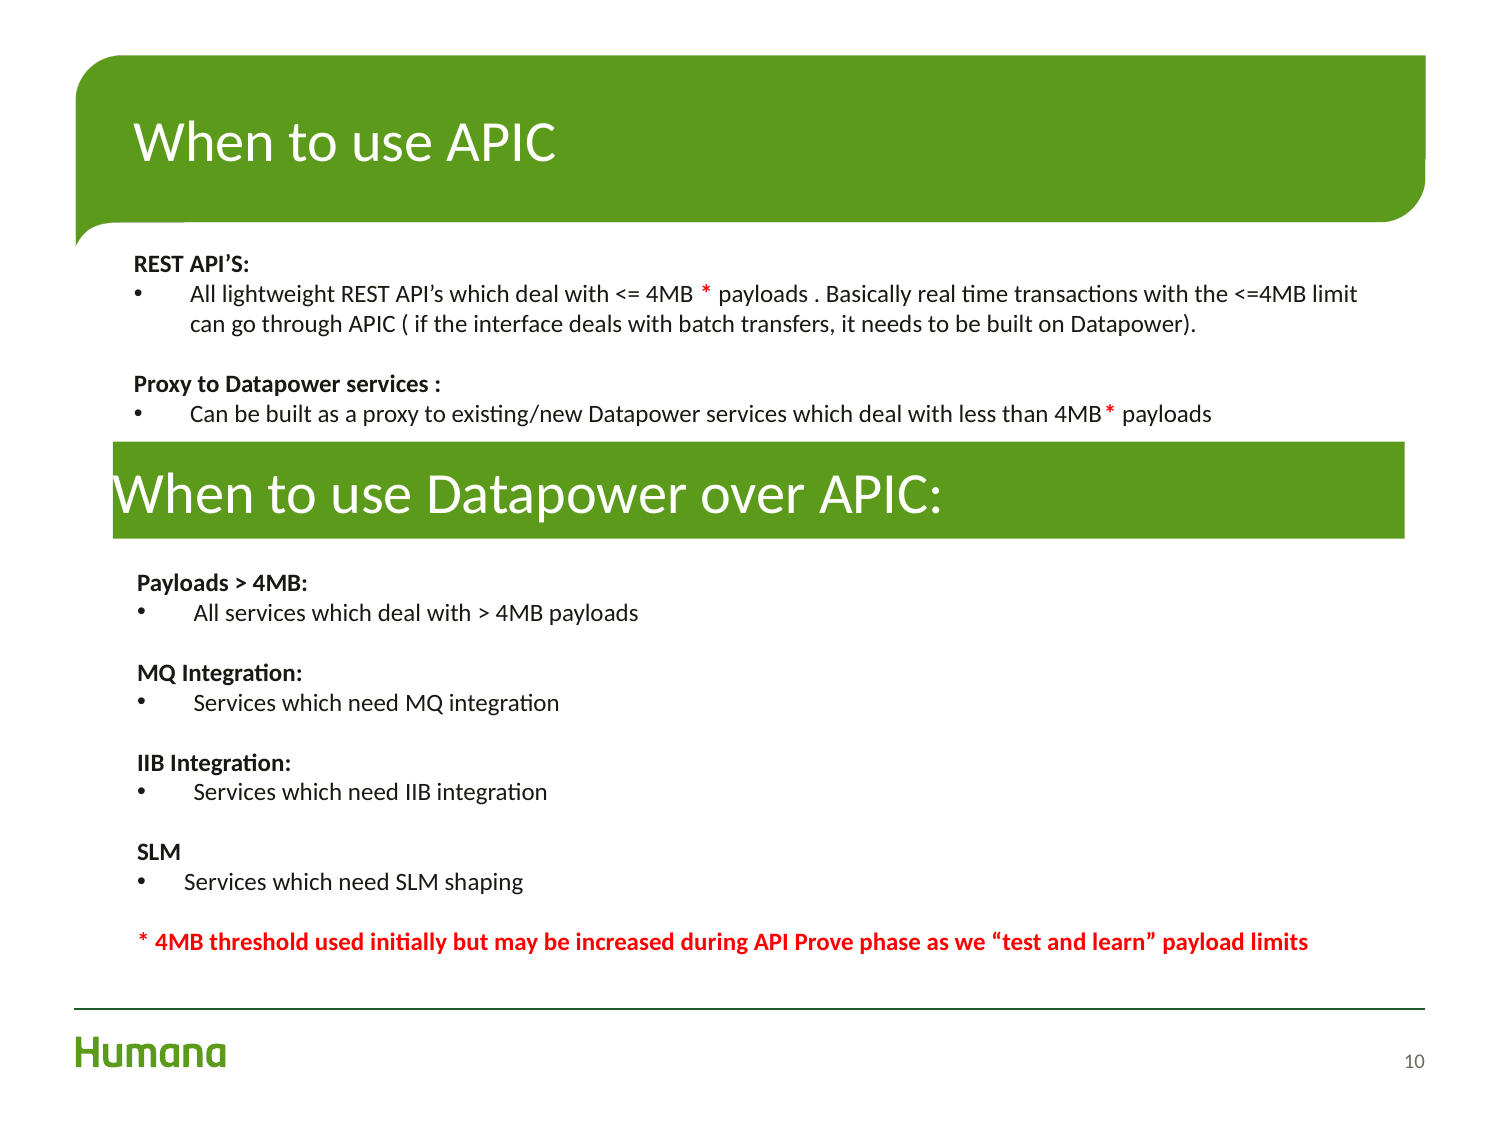

# When to use APIC
REST API’S:
All lightweight REST API’s which deal with <= 4MB * payloads . Basically real time transactions with the <=4MB limit can go through APIC ( if the interface deals with batch transfers, it needs to be built on Datapower).

Proxy to Datapower services :
Can be built as a proxy to existing/new Datapower services which deal with less than 4MB* payloads
When to use Datapower over APIC:
Payloads > 4MB:
All services which deal with > 4MB payloads

MQ Integration:
Services which need MQ integration

IIB Integration:
Services which need IIB integration

SLM
Services which need SLM shaping

* 4MB threshold used initially but may be increased during API Prove phase as we “test and learn” payload limits
10